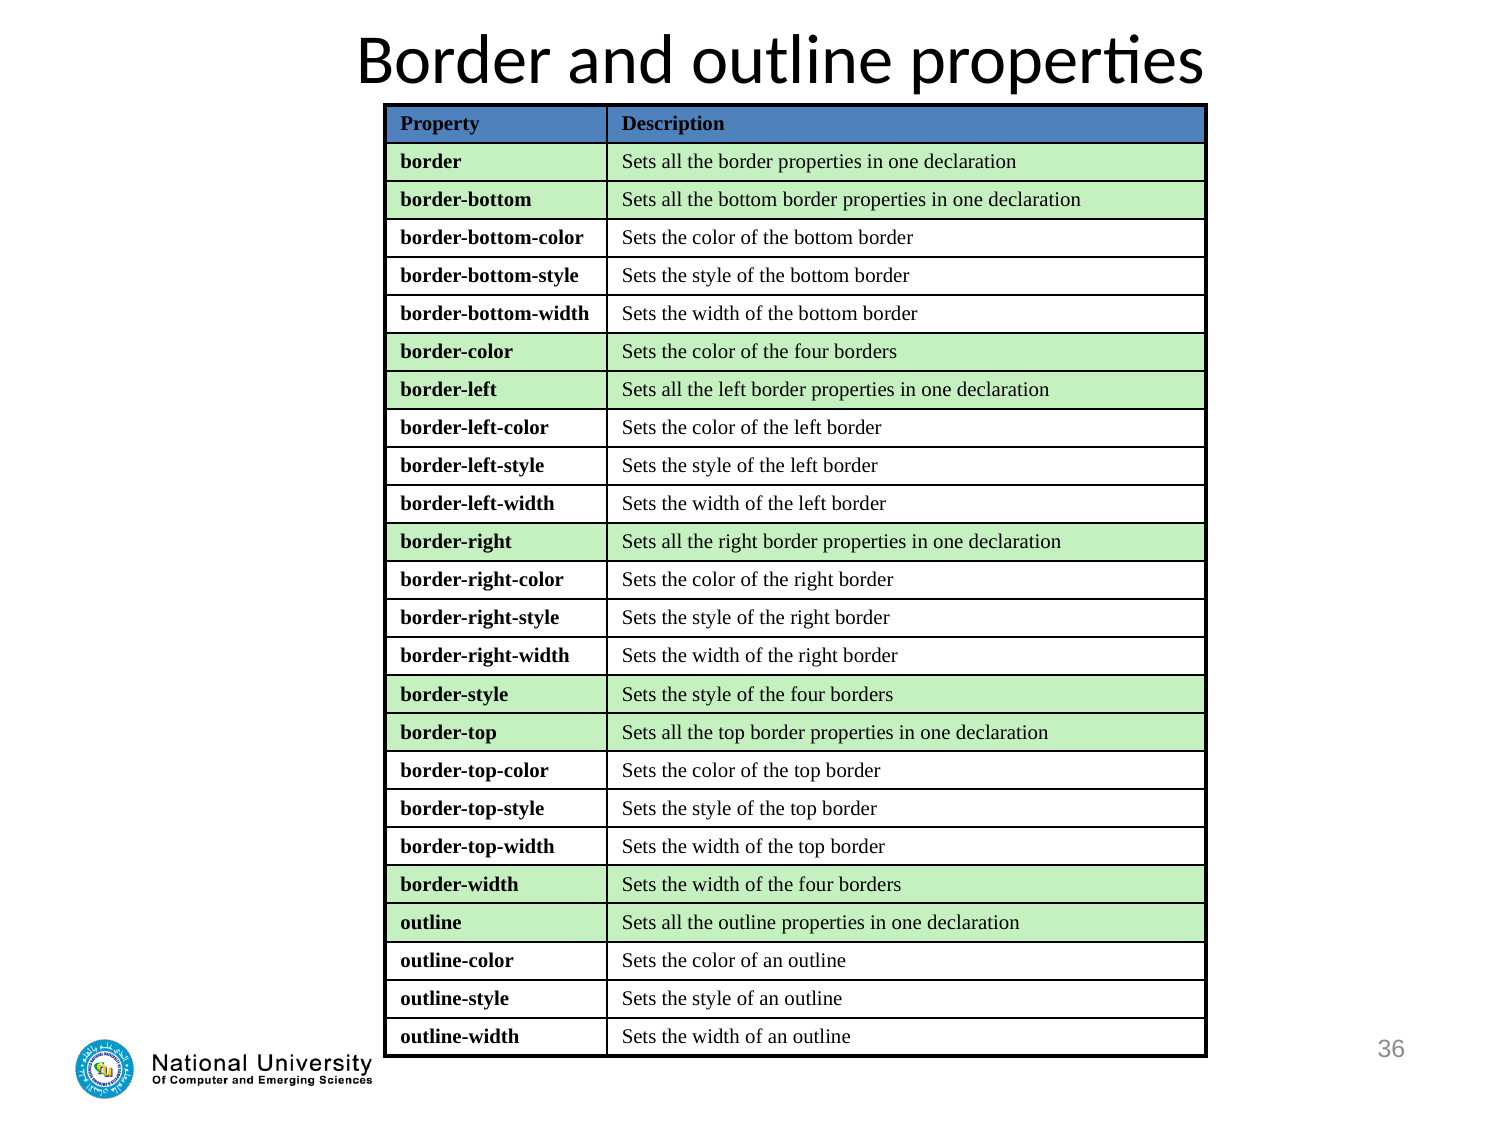

# Border and outline properties
| Property | Description |
| --- | --- |
| border | Sets all the border properties in one declaration |
| border-bottom | Sets all the bottom border properties in one declaration |
| border-bottom-color | Sets the color of the bottom border |
| border-bottom-style | Sets the style of the bottom border |
| border-bottom-width | Sets the width of the bottom border |
| border-color | Sets the color of the four borders |
| border-left | Sets all the left border properties in one declaration |
| border-left-color | Sets the color of the left border |
| border-left-style | Sets the style of the left border |
| border-left-width | Sets the width of the left border |
| border-right | Sets all the right border properties in one declaration |
| border-right-color | Sets the color of the right border |
| border-right-style | Sets the style of the right border |
| border-right-width | Sets the width of the right border |
| border-style | Sets the style of the four borders |
| border-top | Sets all the top border properties in one declaration |
| border-top-color | Sets the color of the top border |
| border-top-style | Sets the style of the top border |
| border-top-width | Sets the width of the top border |
| border-width | Sets the width of the four borders |
| outline | Sets all the outline properties in one declaration |
| outline-color | Sets the color of an outline |
| outline-style | Sets the style of an outline |
| outline-width | Sets the width of an outline |
36